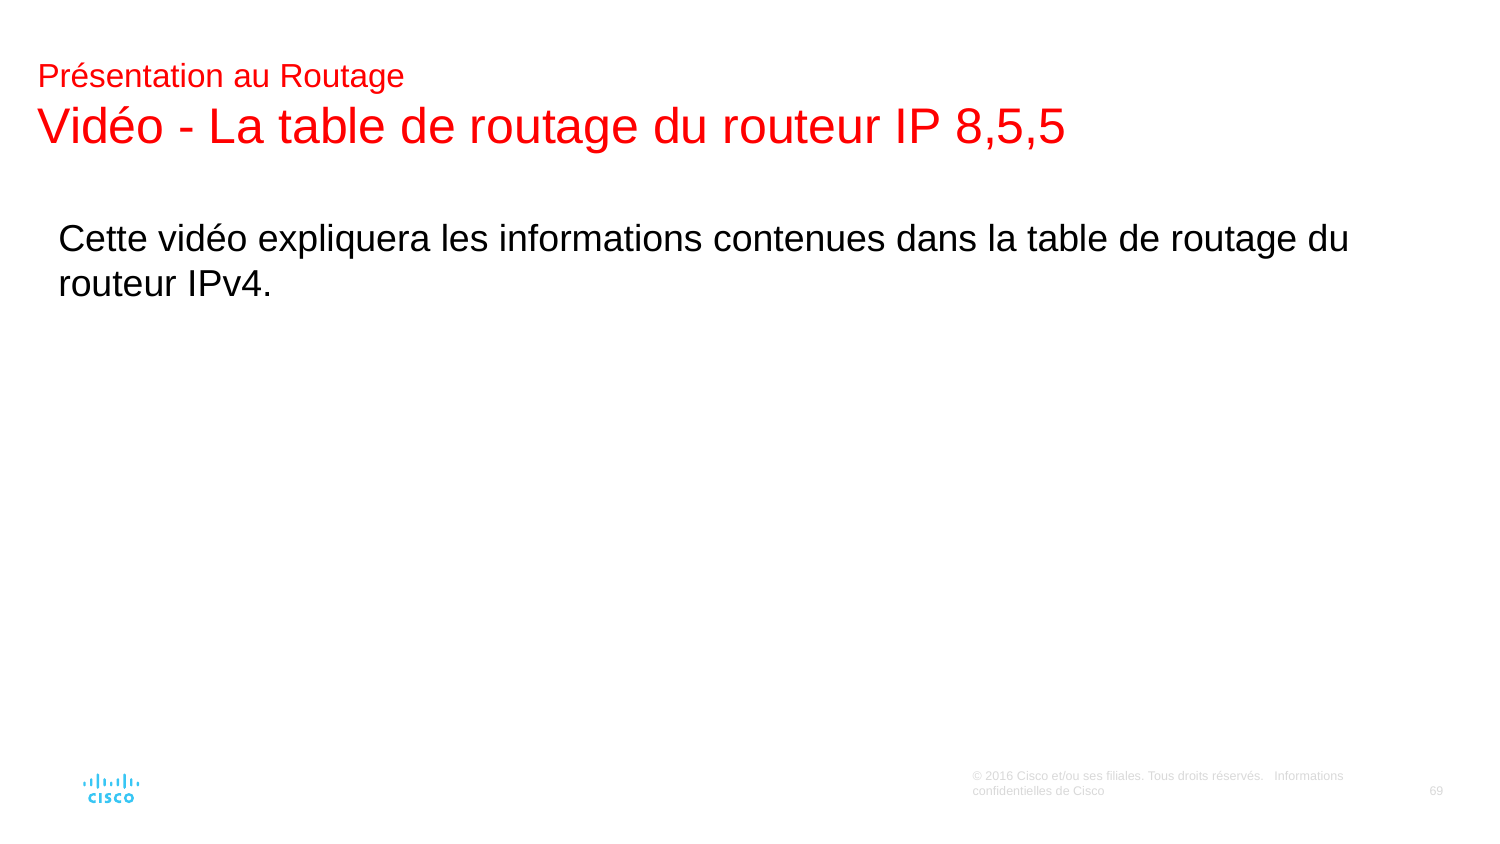

# Présentation au Routage Vidéo - La table de routage du routeur IP 8,5,5

Cette vidéo expliquera les informations contenues dans la table de routage du routeur IPv4.